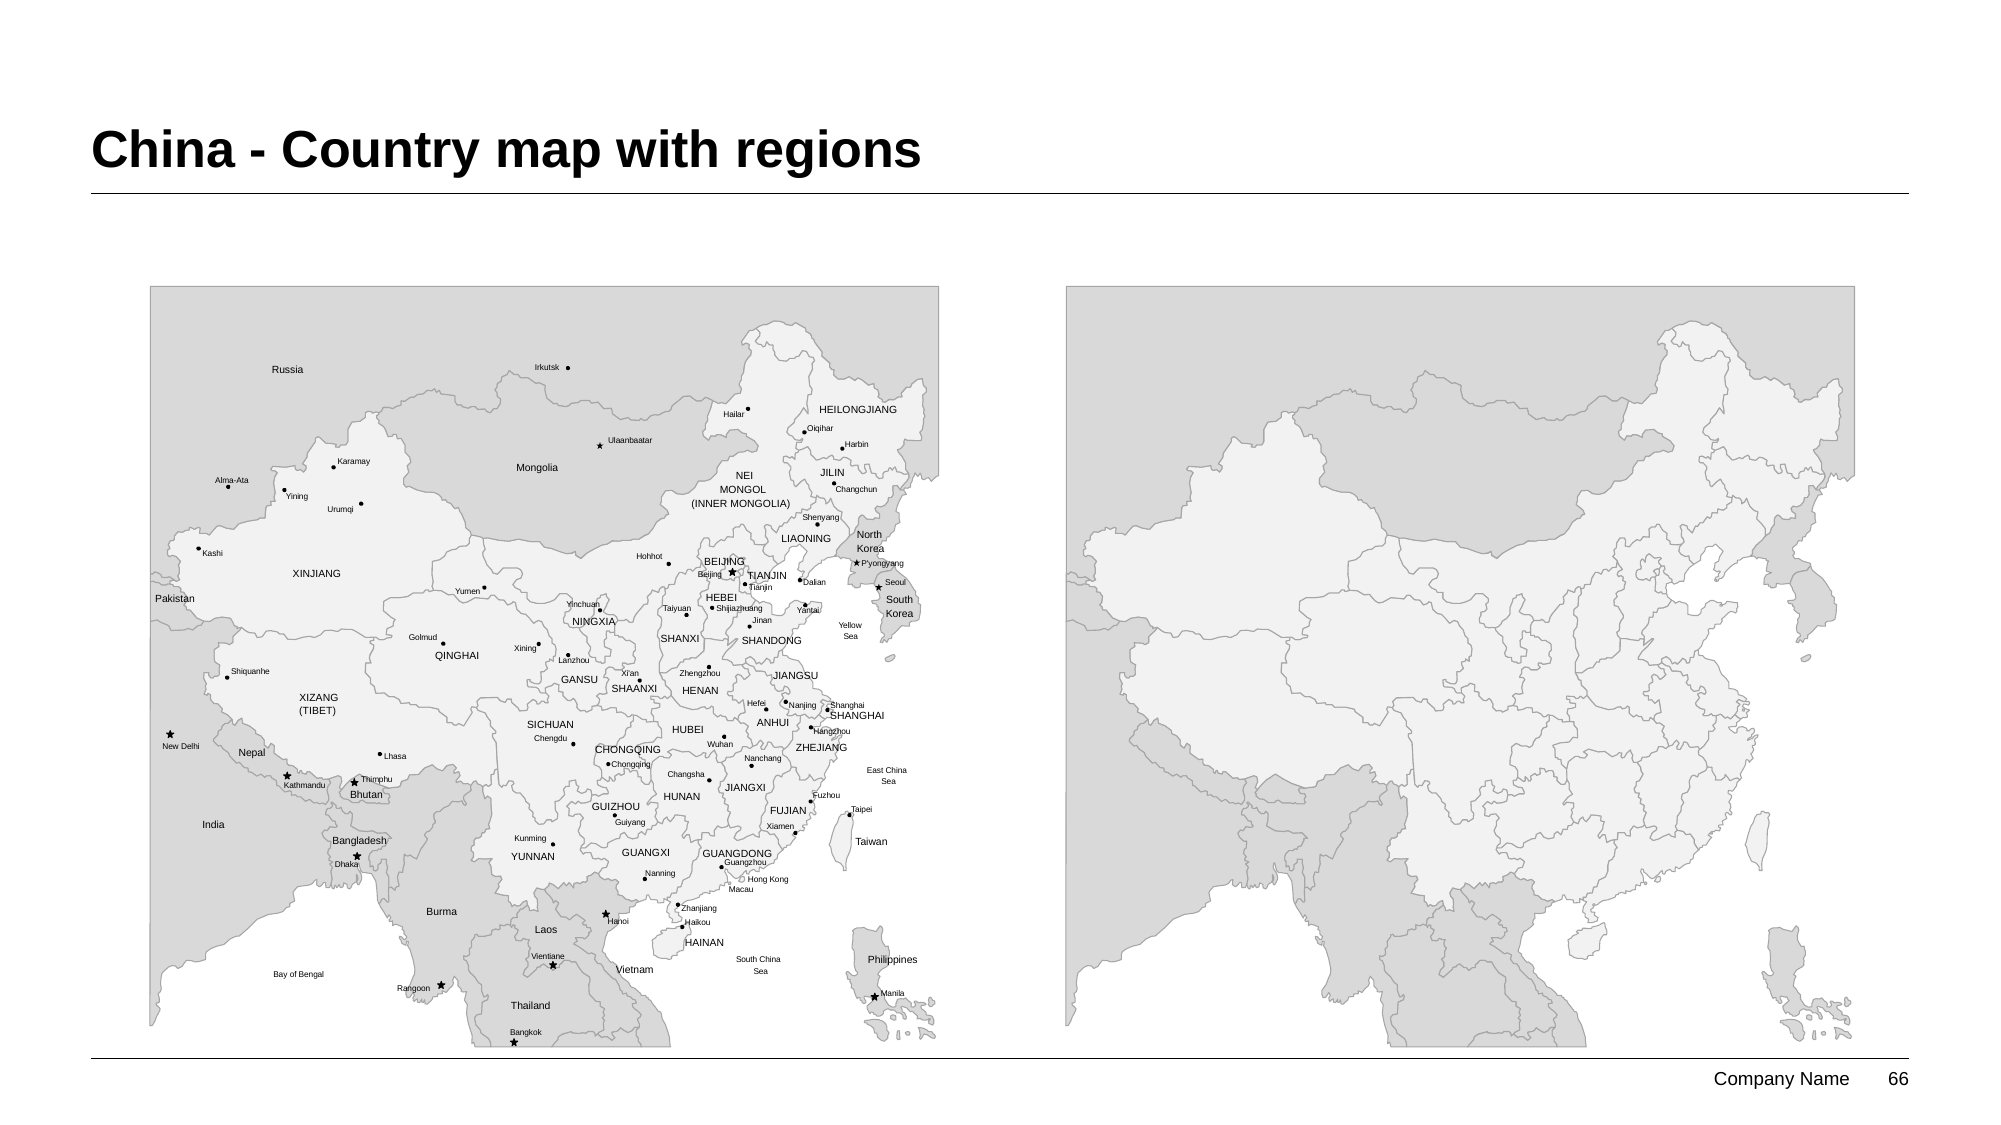

# China - Country map with regions

Irkutsk
Russia

HEILONGJIANG

Hailar
Oiqihar

Ulaanbaatar
Harbin

Karamay
Mongolia
JILIN

NEI
Alma-Ata

MONGOL
Changchun

Yining
(INNER MONGOLIA)

Urumqi
Shenyang

North
LIAONING
Korea

Kashi
Hohhot
BEIJING
P'yongyang

XINJIANG

Beijing
TIANJIN
Dalian
Seoul

Tianjin

Yumen

HEBEI
Pakistan
South
Yinchuan
Taiyuan
Shijiazhuang

Yantai
Korea

NINGXIA
Jinan
Yellow

Sea
Golmud
SHANXI
SHANDONG

Xining
QINGHAI

Lanzhou

Shiquanhe
Zhengzhou
Xi'an
JIANGSU
GANSU

SHAANXI
HENAN
XIZANG
Hefei
Nanjing
Shanghai

(TIBET)

SHANGHAI
ANHUI
SICHUAN
HUBEI

Hangzhou

Chengdu

Wuhan
New Delhi
ZHEJIANG

CHONGQING
Nepal
Lhasa

Nanchang
Chongqing

East China
Changsha

Thimphu
Sea

Kathmandu
JIANGXI
Bhutan
Fuzhou
HUNAN
GUIZHOU

FUJIAN
Taipei

Guiyang
India
Xiamen

Kunming
Bangladesh
Taiwan

GUANGXI
GUANGDONG
YUNNAN

Guangzhou
Dhaka

Nanning
Hong Kong

Macau
Zhanjiang

Burma

Hanoi
Haikou
Laos

HAINAN
Vientiane
Philippines
South China

Vietnam
Sea
Bay of Bengal

Rangoon
Manila

Thailand
Bangkok